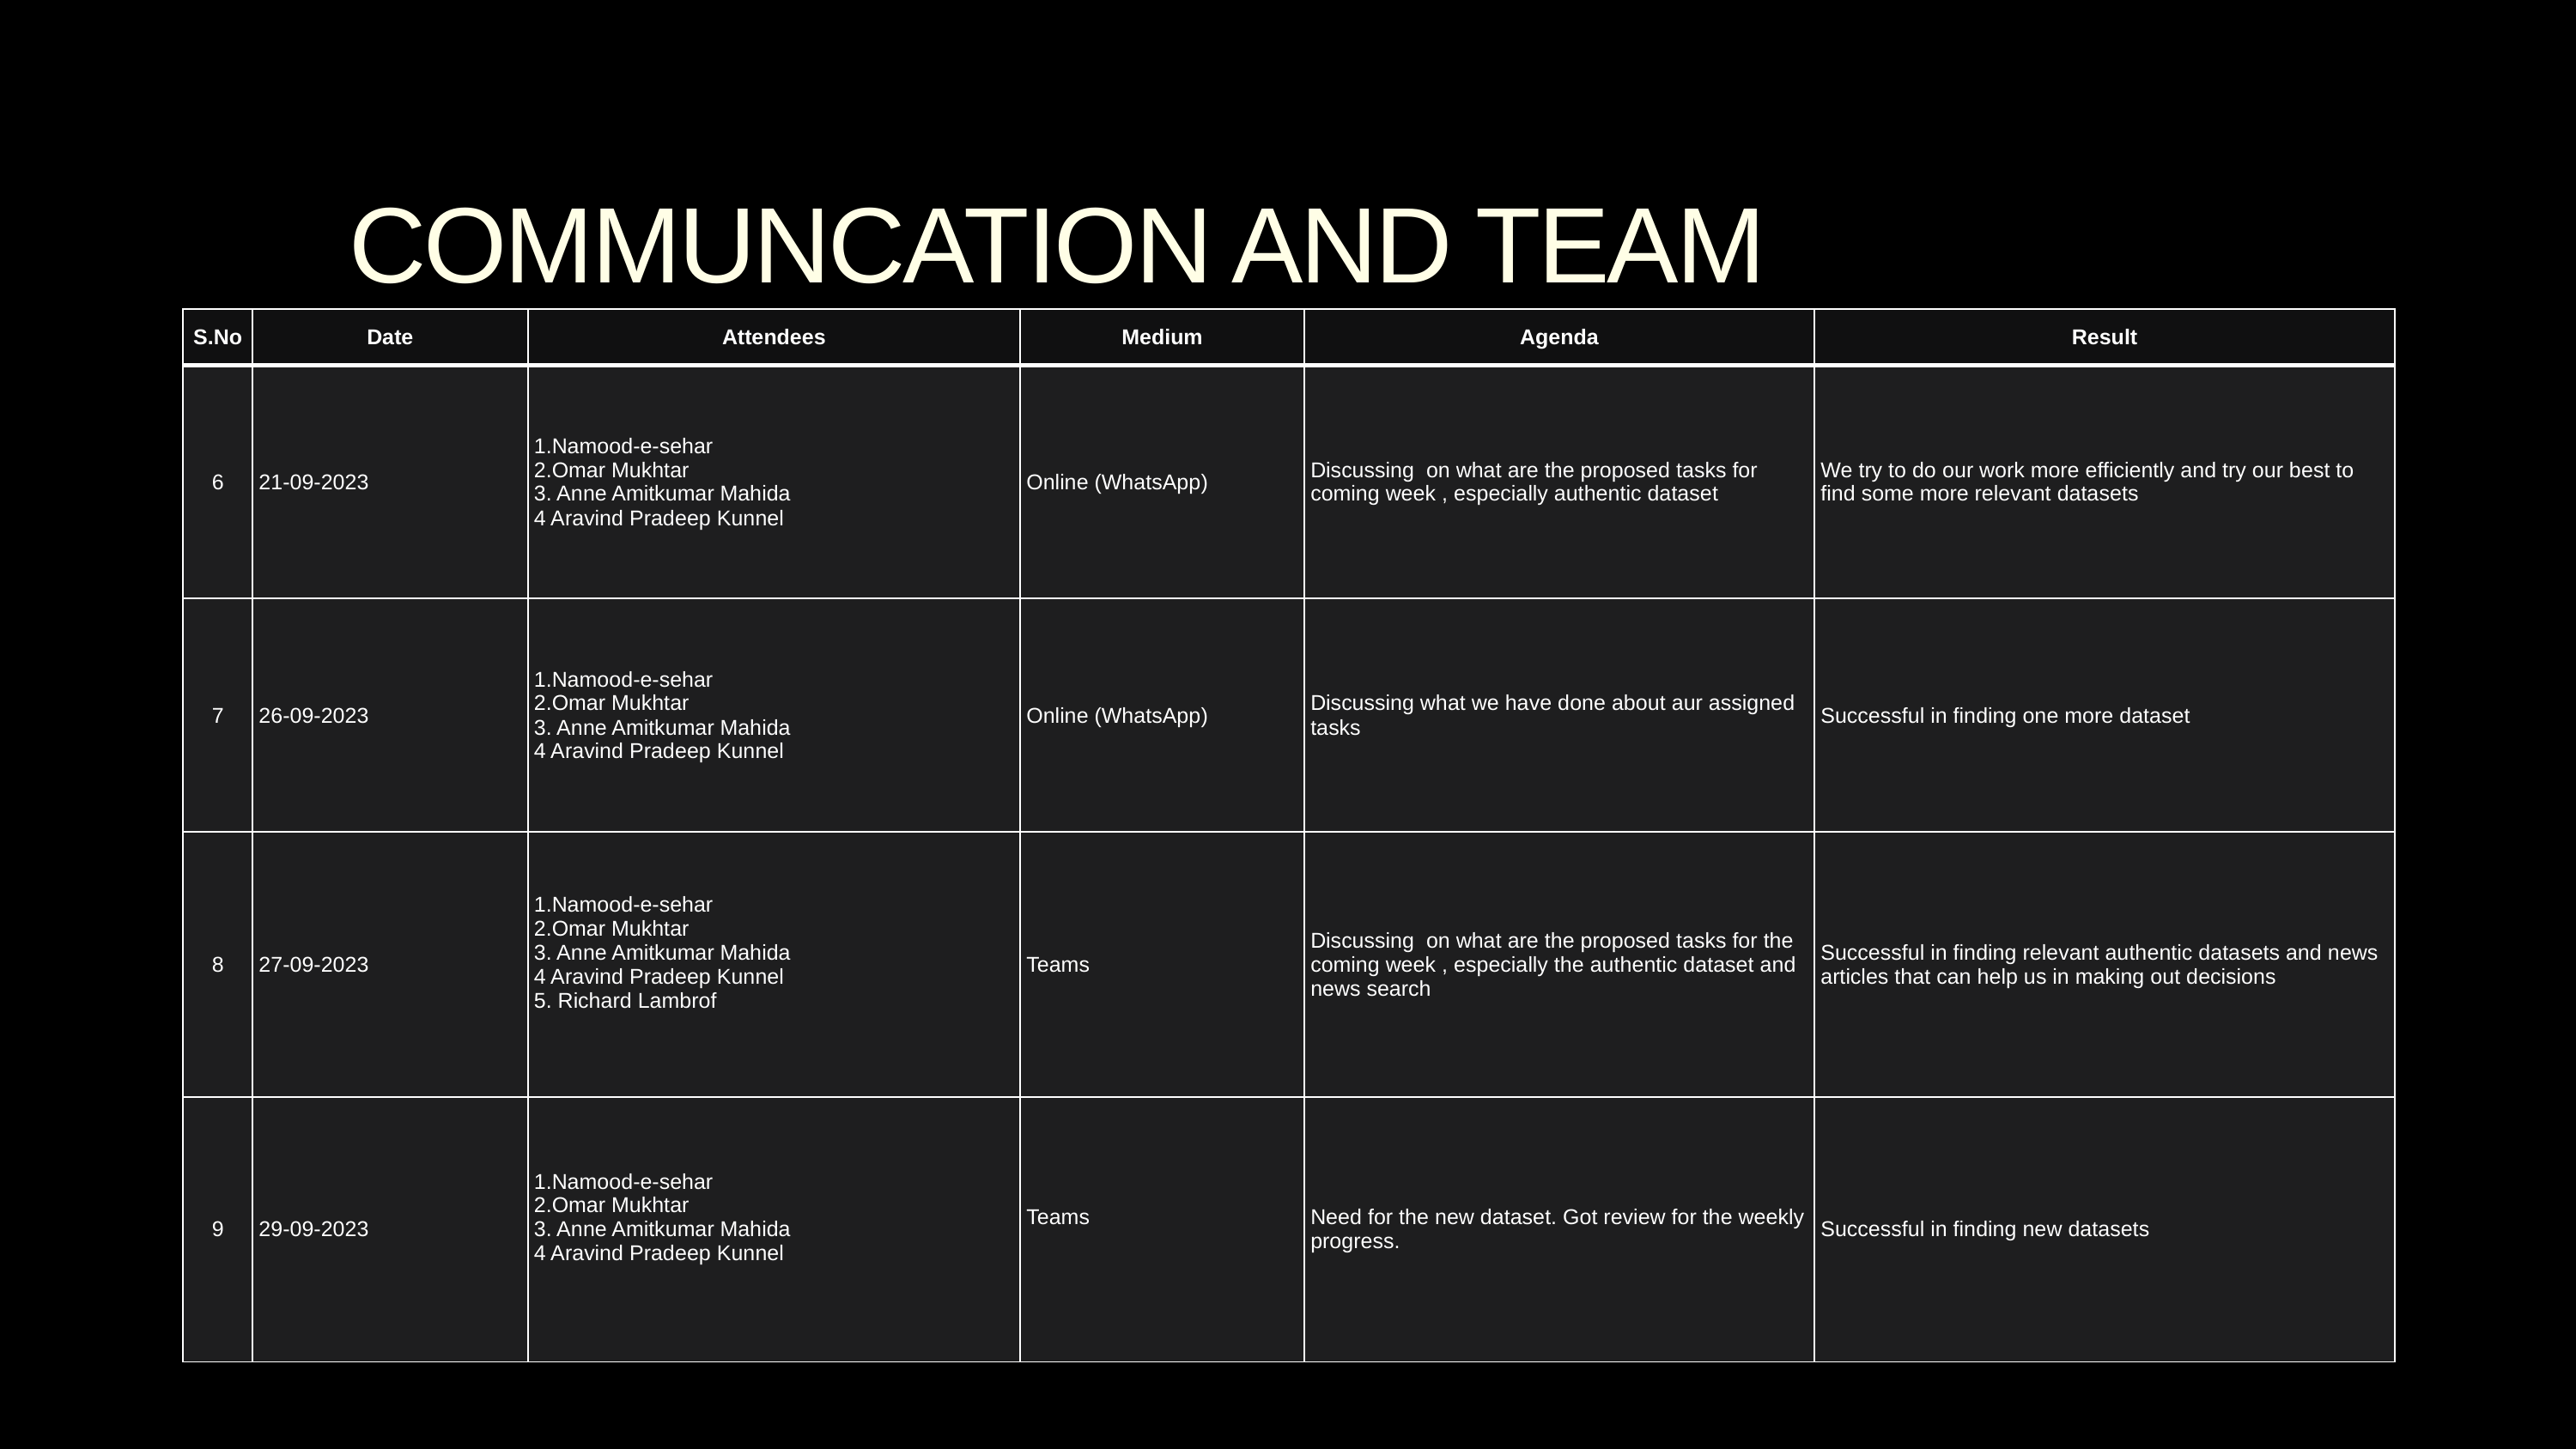

COMMUNCATION AND TEAM MEETINGS
| S.No | Date | Attendees | Medium | Agenda | Result |
| --- | --- | --- | --- | --- | --- |
| 6 | 21-09-2023 | 1.Namood-e-sehar 2.Omar Mukhtar 3. Anne Amitkumar Mahida 4 Aravind Pradeep Kunnel | Online (WhatsApp) | Discussing on what are the proposed tasks for coming week , especially authentic dataset | We try to do our work more efficiently and try our best to find some more relevant datasets |
| 7 | 26-09-2023 | 1.Namood-e-sehar 2.Omar Mukhtar 3. Anne Amitkumar Mahida 4 Aravind Pradeep Kunnel | Online (WhatsApp) | Discussing what we have done about aur assigned tasks | Successful in finding one more dataset |
| 8 | 27-09-2023 | 1.Namood-e-sehar 2.Omar Mukhtar 3. Anne Amitkumar Mahida 4 Aravind Pradeep Kunnel 5. Richard Lambrof | Teams | Discussing on what are the proposed tasks for the coming week , especially the authentic dataset and news search | Successful in finding relevant authentic datasets and news articles that can help us in making out decisions |
| 9 | 29-09-2023 | 1.Namood-e-sehar 2.Omar Mukhtar 3. Anne Amitkumar Mahida 4 Aravind Pradeep Kunnel | Teams | Need for the new dataset. Got review for the weekly progress. | Successful in finding new datasets |